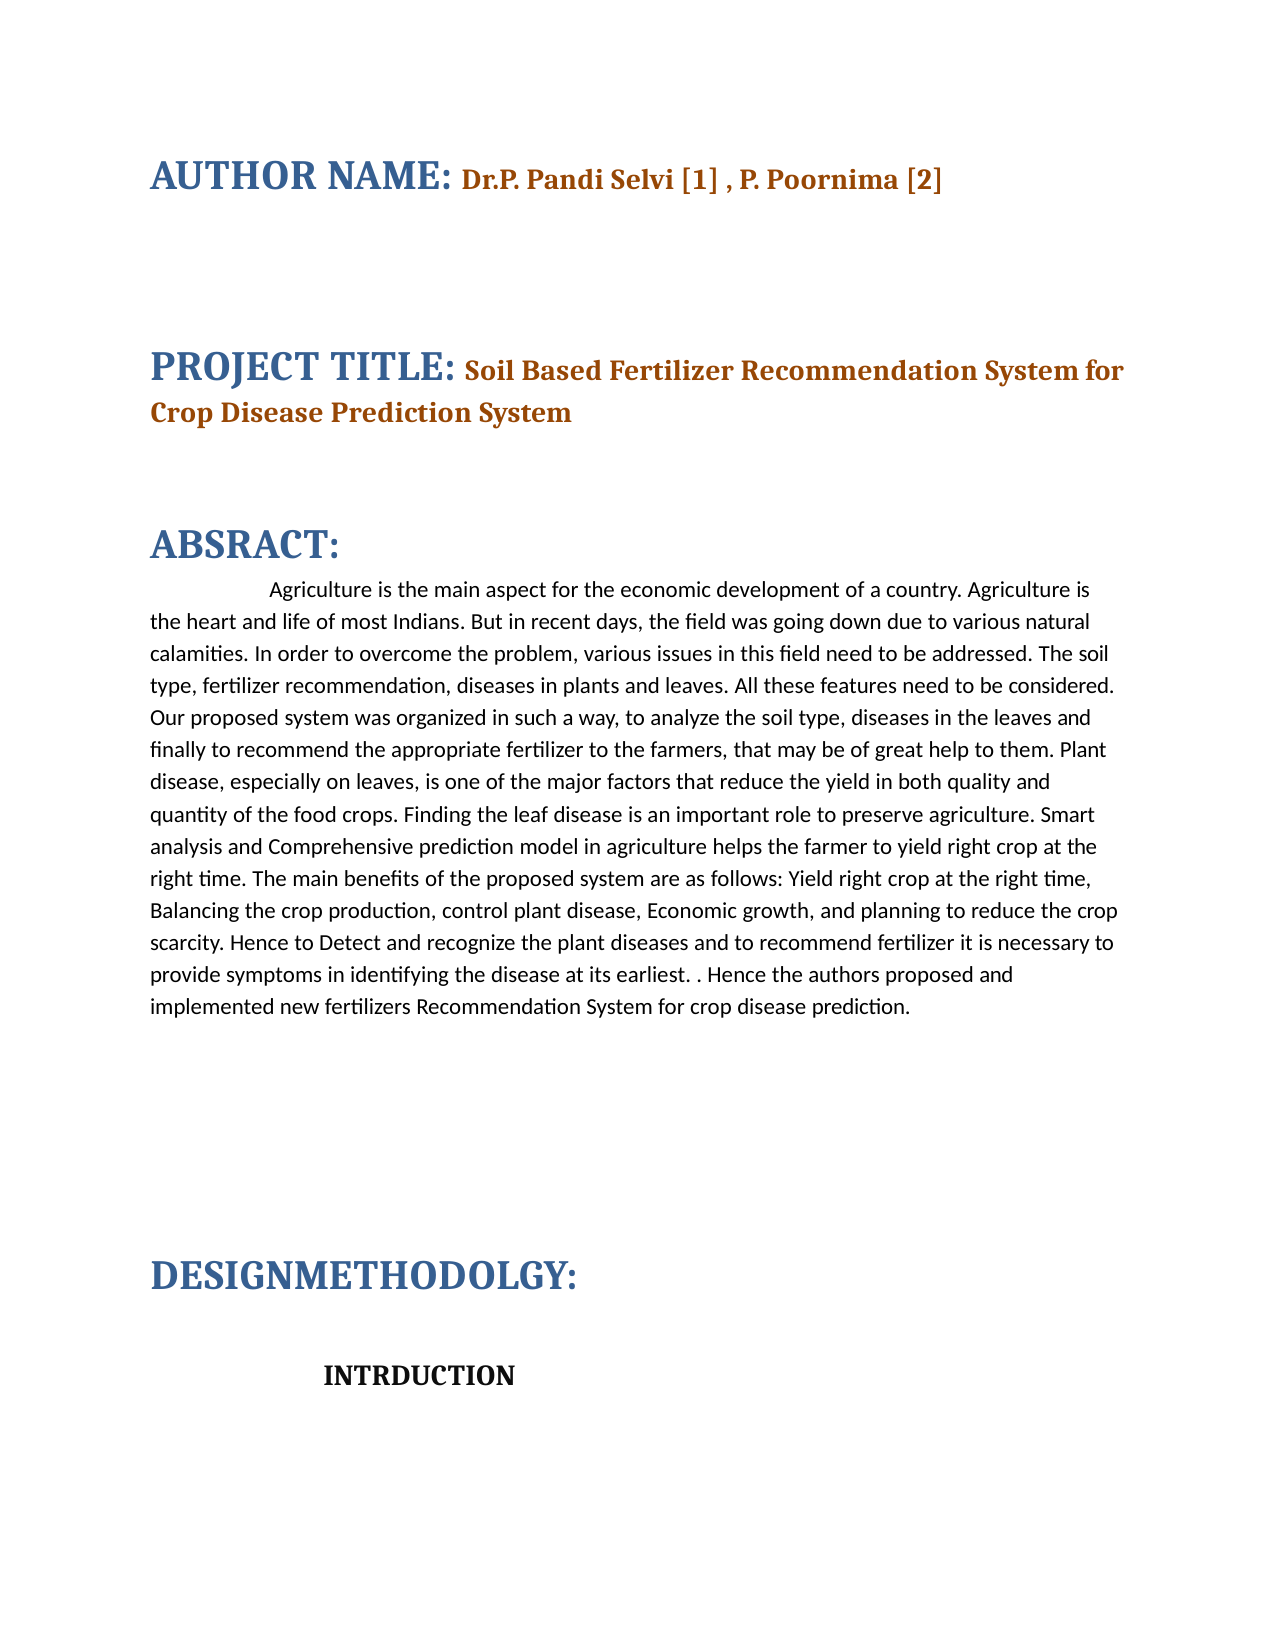

AUTHOR NAME: Dr.P. Pandi Selvi [1] , P. Poornima [2]
PROJECT TITLE: Soil Based Fertilizer Recommendation System for Crop Disease Prediction System
ABSRACT:
Agriculture is the main aspect for the economic development of a country. Agriculture is the heart and life of most Indians. But in recent days, the field was going down due to various natural calamities. In order to overcome the problem, various issues in this field need to be addressed. The soil type, fertilizer recommendation, diseases in plants and leaves. All these features need to be considered. Our proposed system was organized in such a way, to analyze the soil type, diseases in the leaves and finally to recommend the appropriate fertilizer to the farmers, that may be of great help to them. Plant disease, especially on leaves, is one of the major factors that reduce the yield in both quality and quantity of the food crops. Finding the leaf disease is an important role to preserve agriculture. Smart analysis and Comprehensive prediction model in agriculture helps the farmer to yield right crop at the right time. The main benefits of the proposed system are as follows: Yield right crop at the right time, Balancing the crop production, control plant disease, Economic growth, and planning to reduce the crop scarcity. Hence to Detect and recognize the plant diseases and to recommend fertilizer it is necessary to provide symptoms in identifying the disease at its earliest. . Hence the authors proposed and implemented new fertilizers Recommendation System for crop disease prediction.
DESIGNMETHODOLGY:

INTRDUCTION